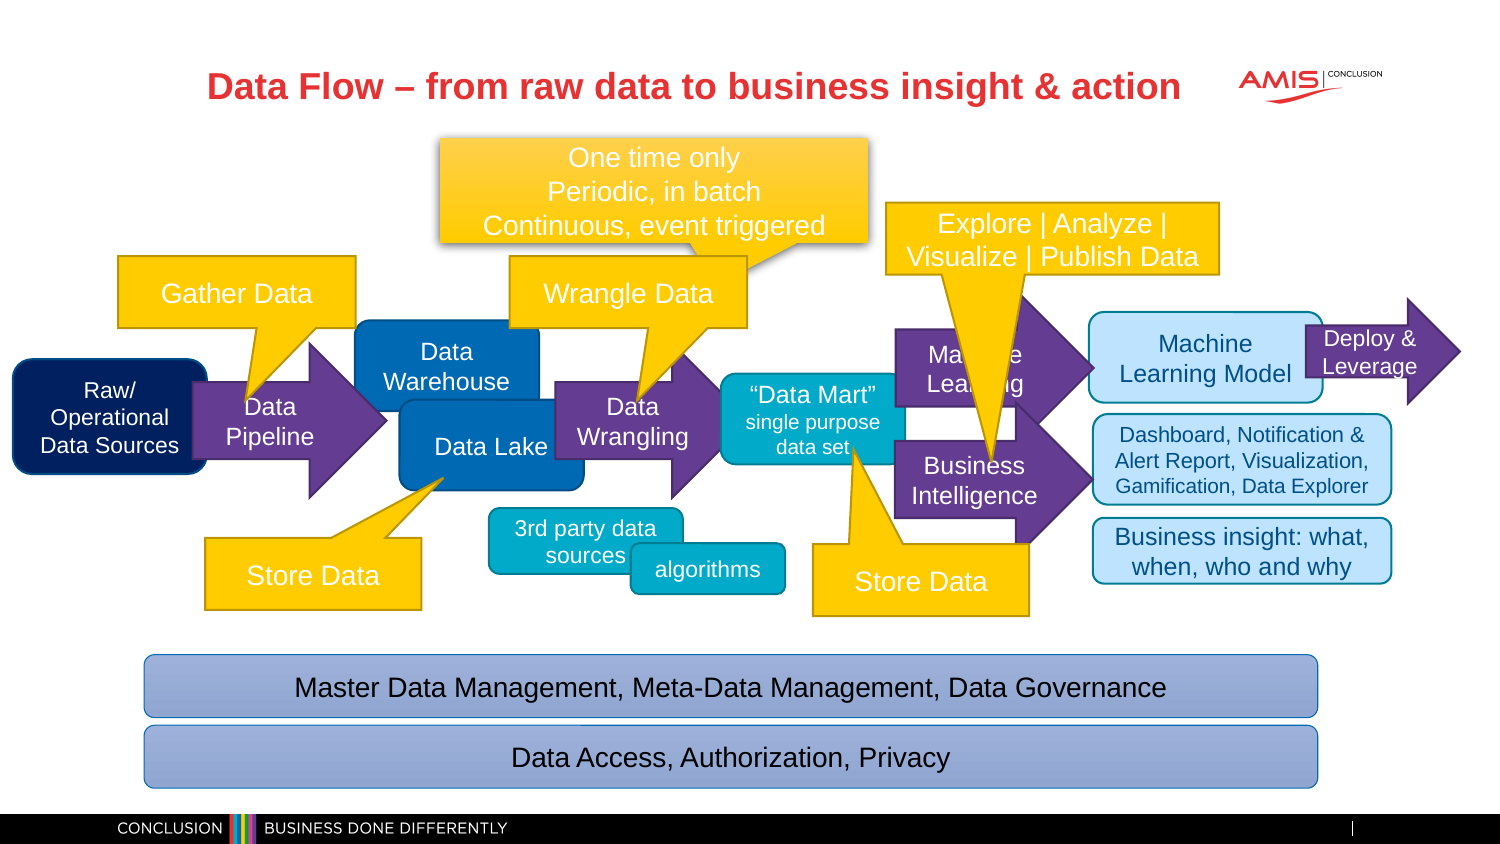

# Data Flow – from raw data to business insight & action
One time only
Periodic, in batch
Continuous, event triggered

Explore | Analyze | Visualize | Publish Data
Gather Data
Wrangle Data
Machine Learning
Deploy & Leverage
Machine Learning Model
Data Warehouse
Data Pipeline
Data Wrangling
Raw/ Operational Data Sources
“Data Mart” single purpose data set
Data Lake
Business Intelligence
Dashboard, Notification & Alert Report, Visualization, Gamification, Data Explorer
3rd party data sources
Business insight: what, when, who and why
Store Data
algorithms
Store Data
DOAG 2020 | Data Wrangling & Visualization with Jupyter Notebooks
Master Data Management, Meta-Data Management, Data Governance
Data Access, Authorization, Privacy